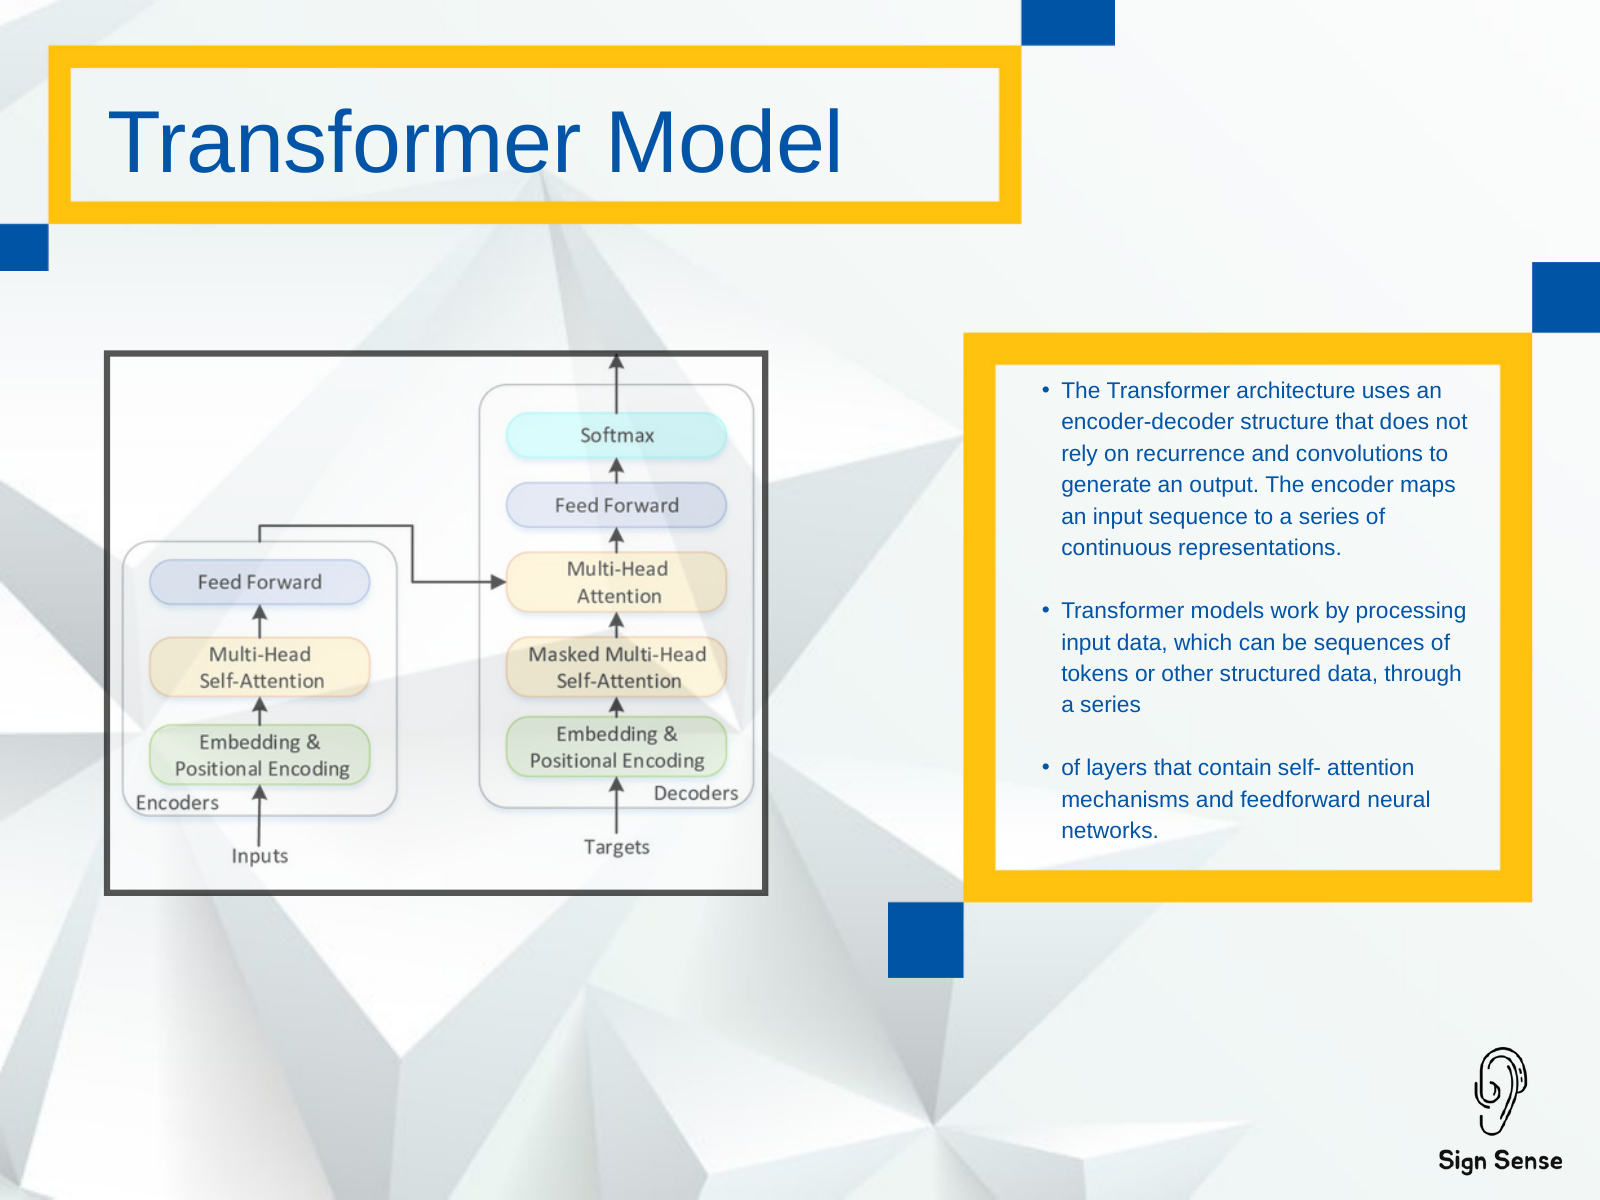

Transformer Model

The Transformer architecture uses an encoder-decoder structure that does not rely on recurrence and convolutions to generate an output. The encoder maps an input sequence to a series of continuous representations.

Transformer models work by processing input data, which can be sequences of tokens or other structured data, through a series

of layers that contain self- attention mechanisms and feedforward neural networks.